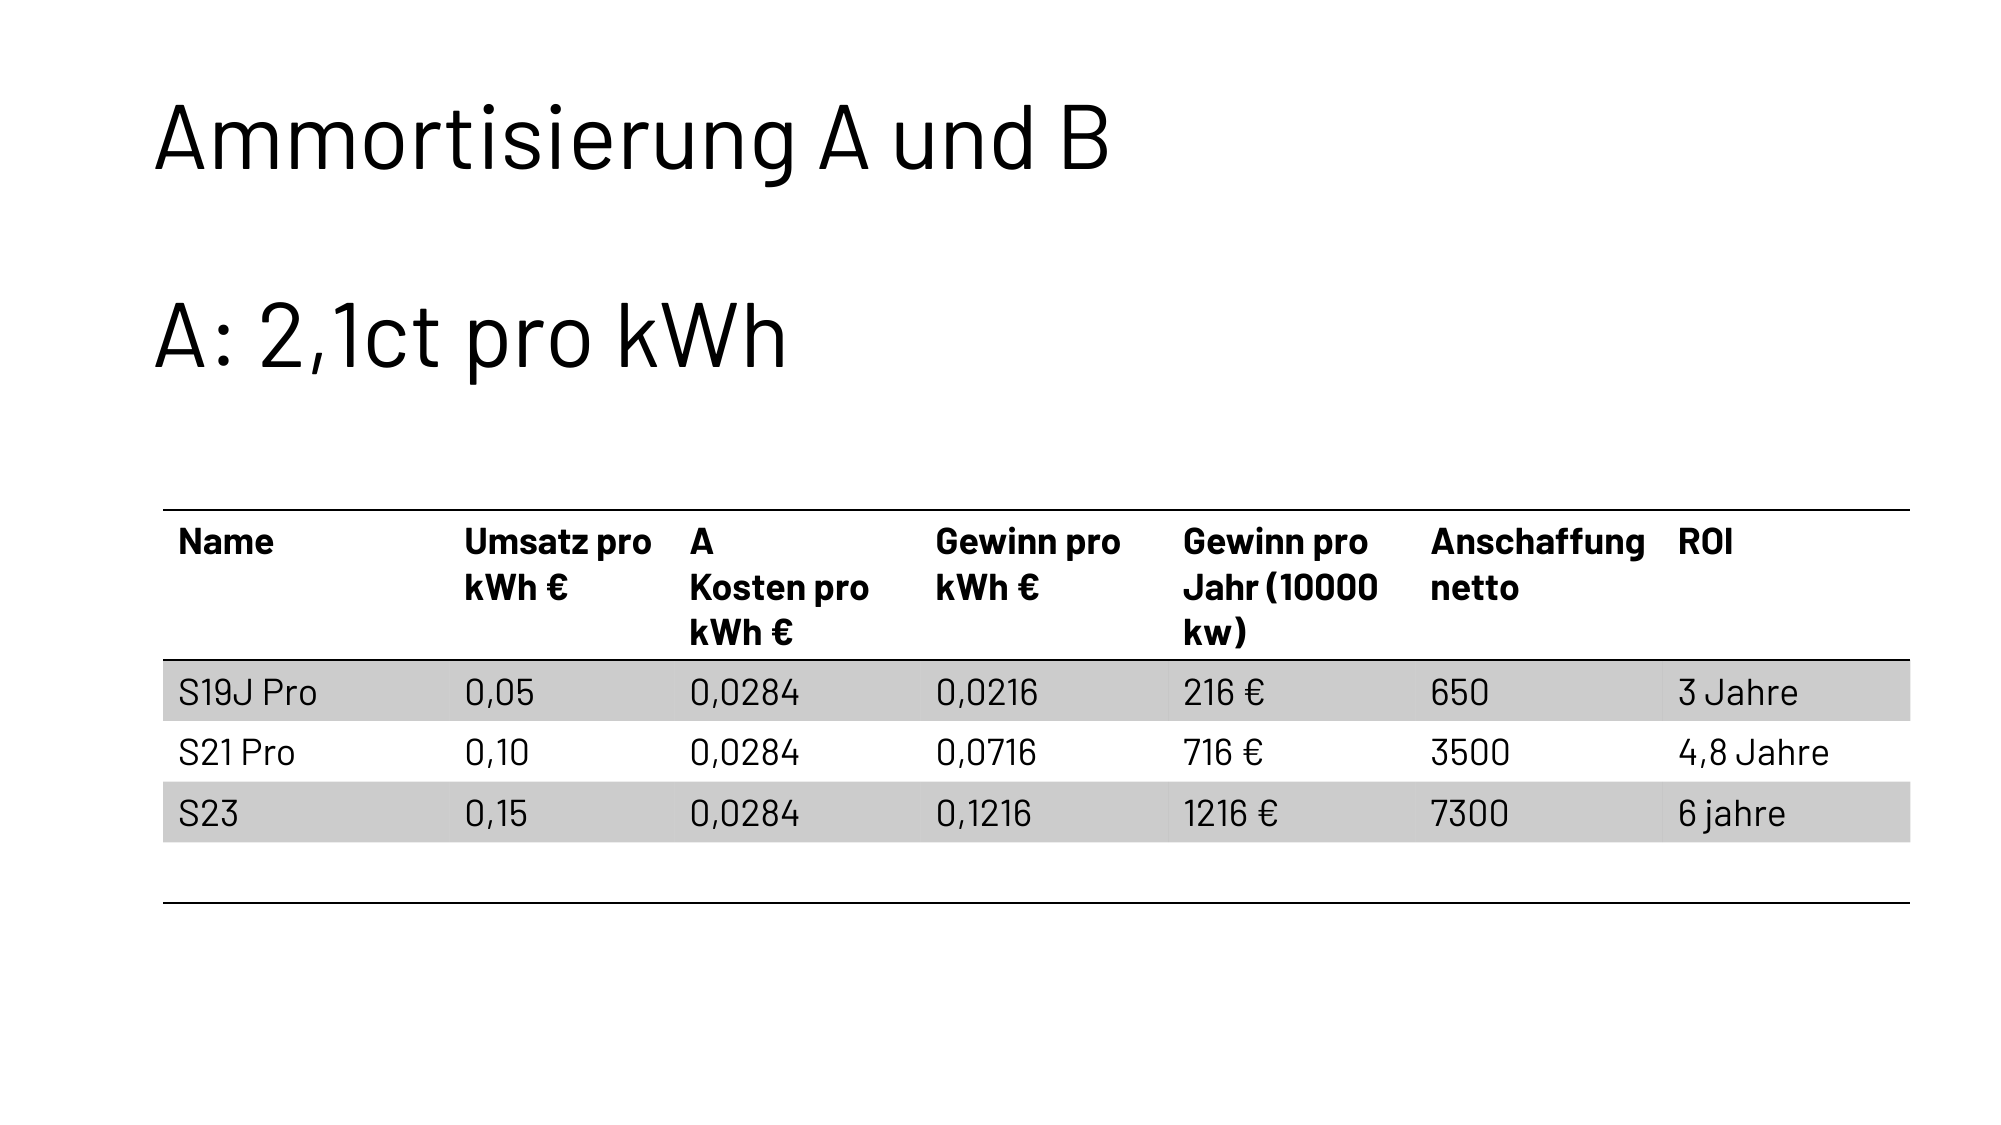

# Ammortisierung A und B A: 2,1ct pro kWh
| Name | Umsatz pro kWh € | A Kosten pro kWh € | Gewinn pro kWh € | Gewinn pro Jahr (10000 kw) | Anschaffung netto | ROI |
| --- | --- | --- | --- | --- | --- | --- |
| S19J Pro | 0,05 | 0,0284 | 0,0216 | 216 € | 650 | 3 Jahre |
| S21 Pro | 0,10 | 0,0284 | 0,0716 | 716 € | 3500 | 4,8 Jahre |
| S23 | 0,15 | 0,0284 | 0,1216 | 1216 € | 7300 | 6 jahre |
|  |  |  |  |  |  |  |